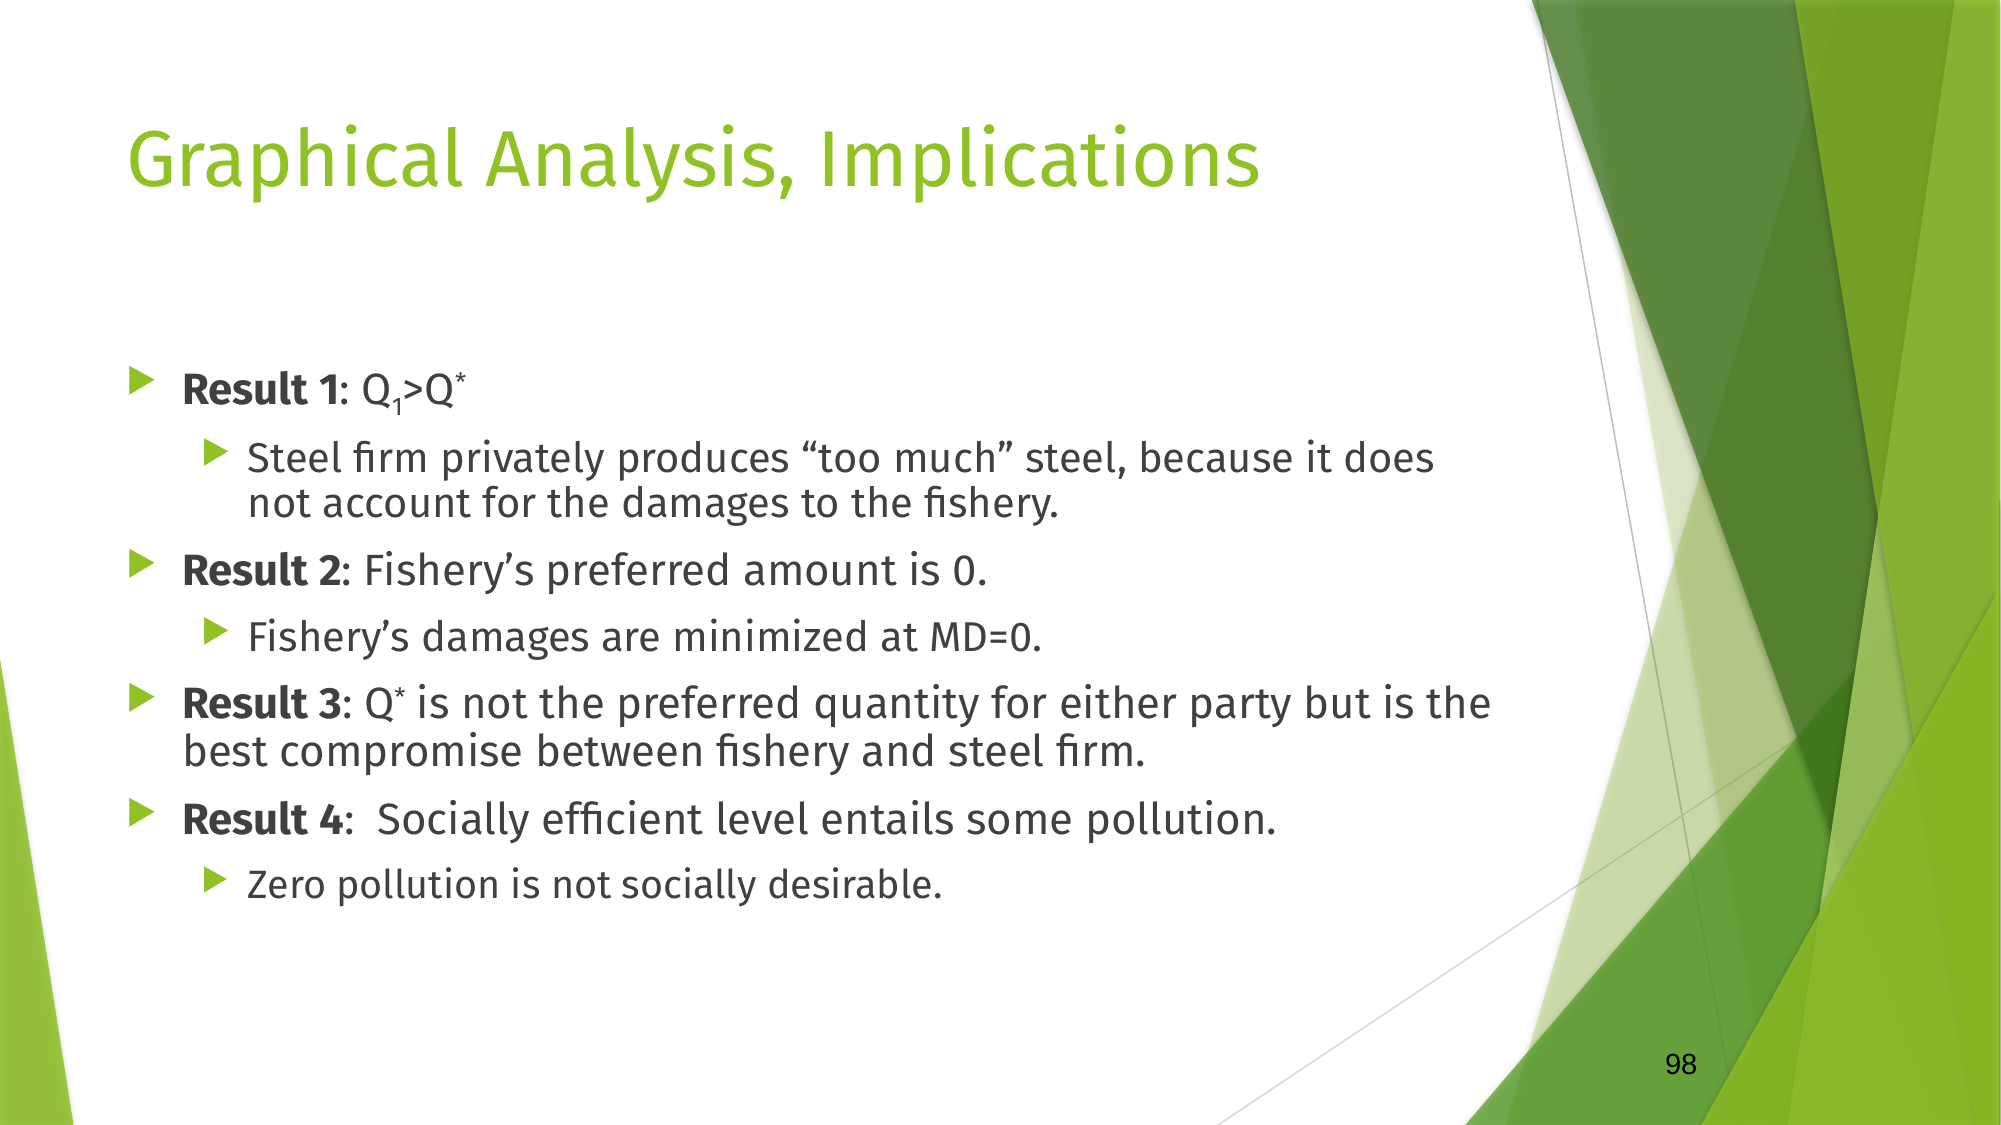

# Graphical Analysis, Implications
Result 1: Q1>Q*
Steel firm privately produces “too much” steel, because it does not account for the damages to the fishery.
Result 2: Fishery’s preferred amount is 0.
Fishery’s damages are minimized at MD=0.
Result 3: Q* is not the preferred quantity for either party but is the best compromise between fishery and steel firm.
Result 4:  Socially efficient level entails some pollution.
Zero pollution is not socially desirable.

98